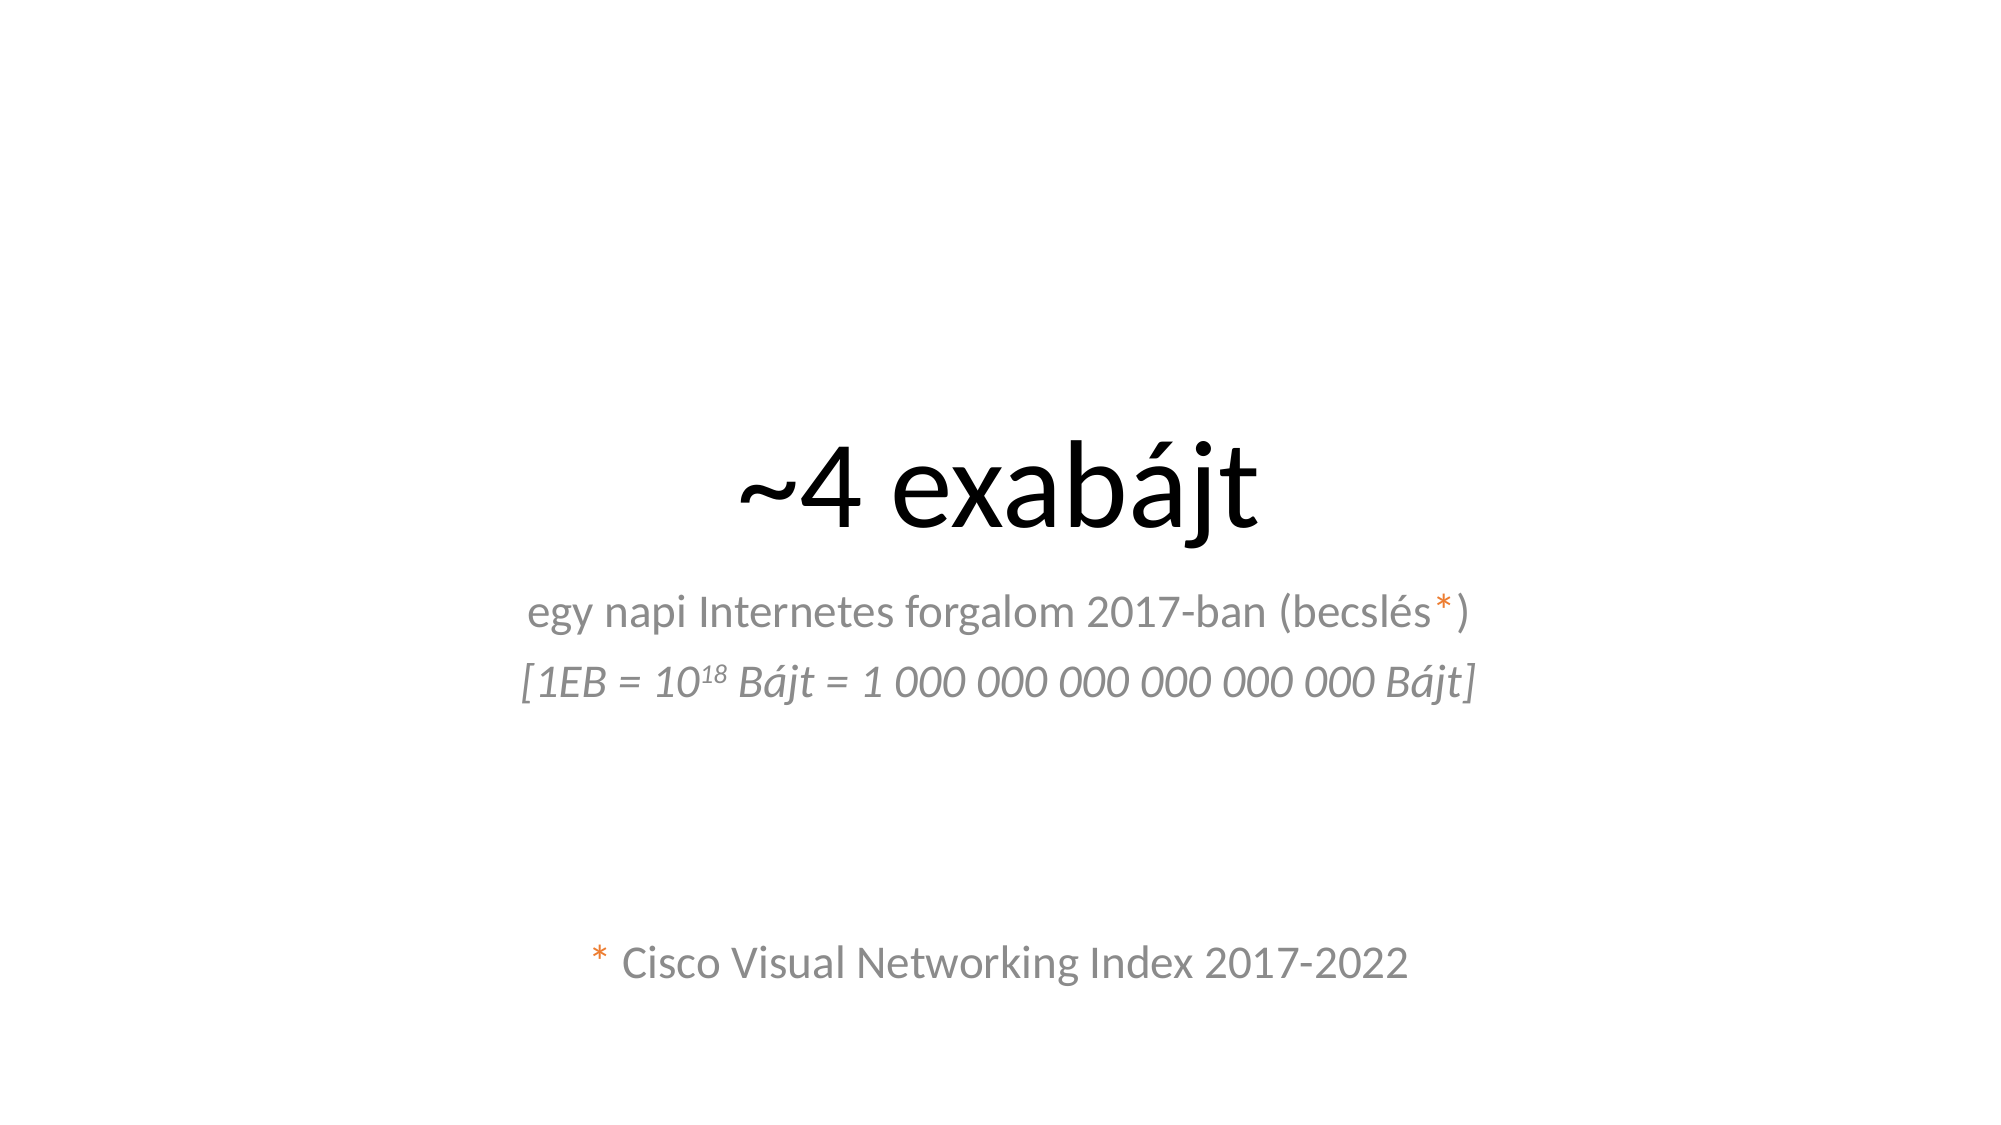

# ~4 exabájt
egy napi Internetes forgalom 2017-ban (becslés*)
[1EB = 1018 Bájt = 1 000 000 000 000 000 000 Bájt]

* Cisco Visual Networking Index 2017-2022